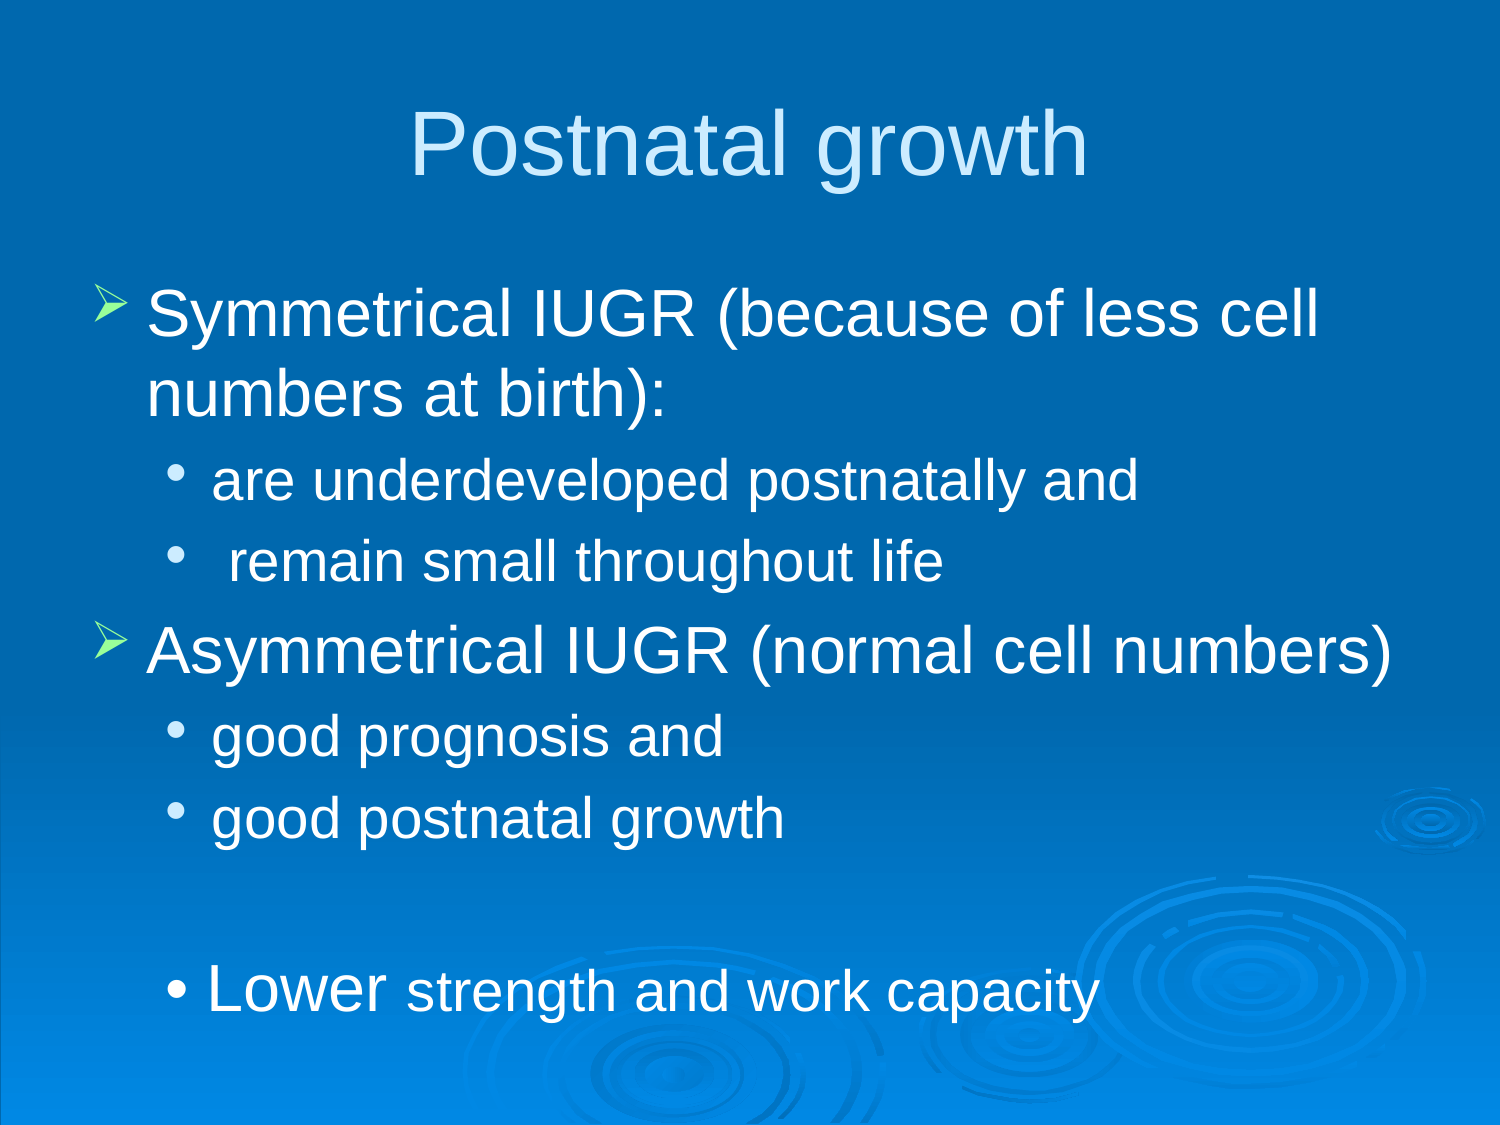

# Postnatal growth
Symmetrical IUGR (because of less cell numbers at birth):
are underdeveloped postnatally and
 remain small throughout life
Asymmetrical IUGR (normal cell numbers)
good prognosis and
good postnatal growth

• Lower strength and work capacity